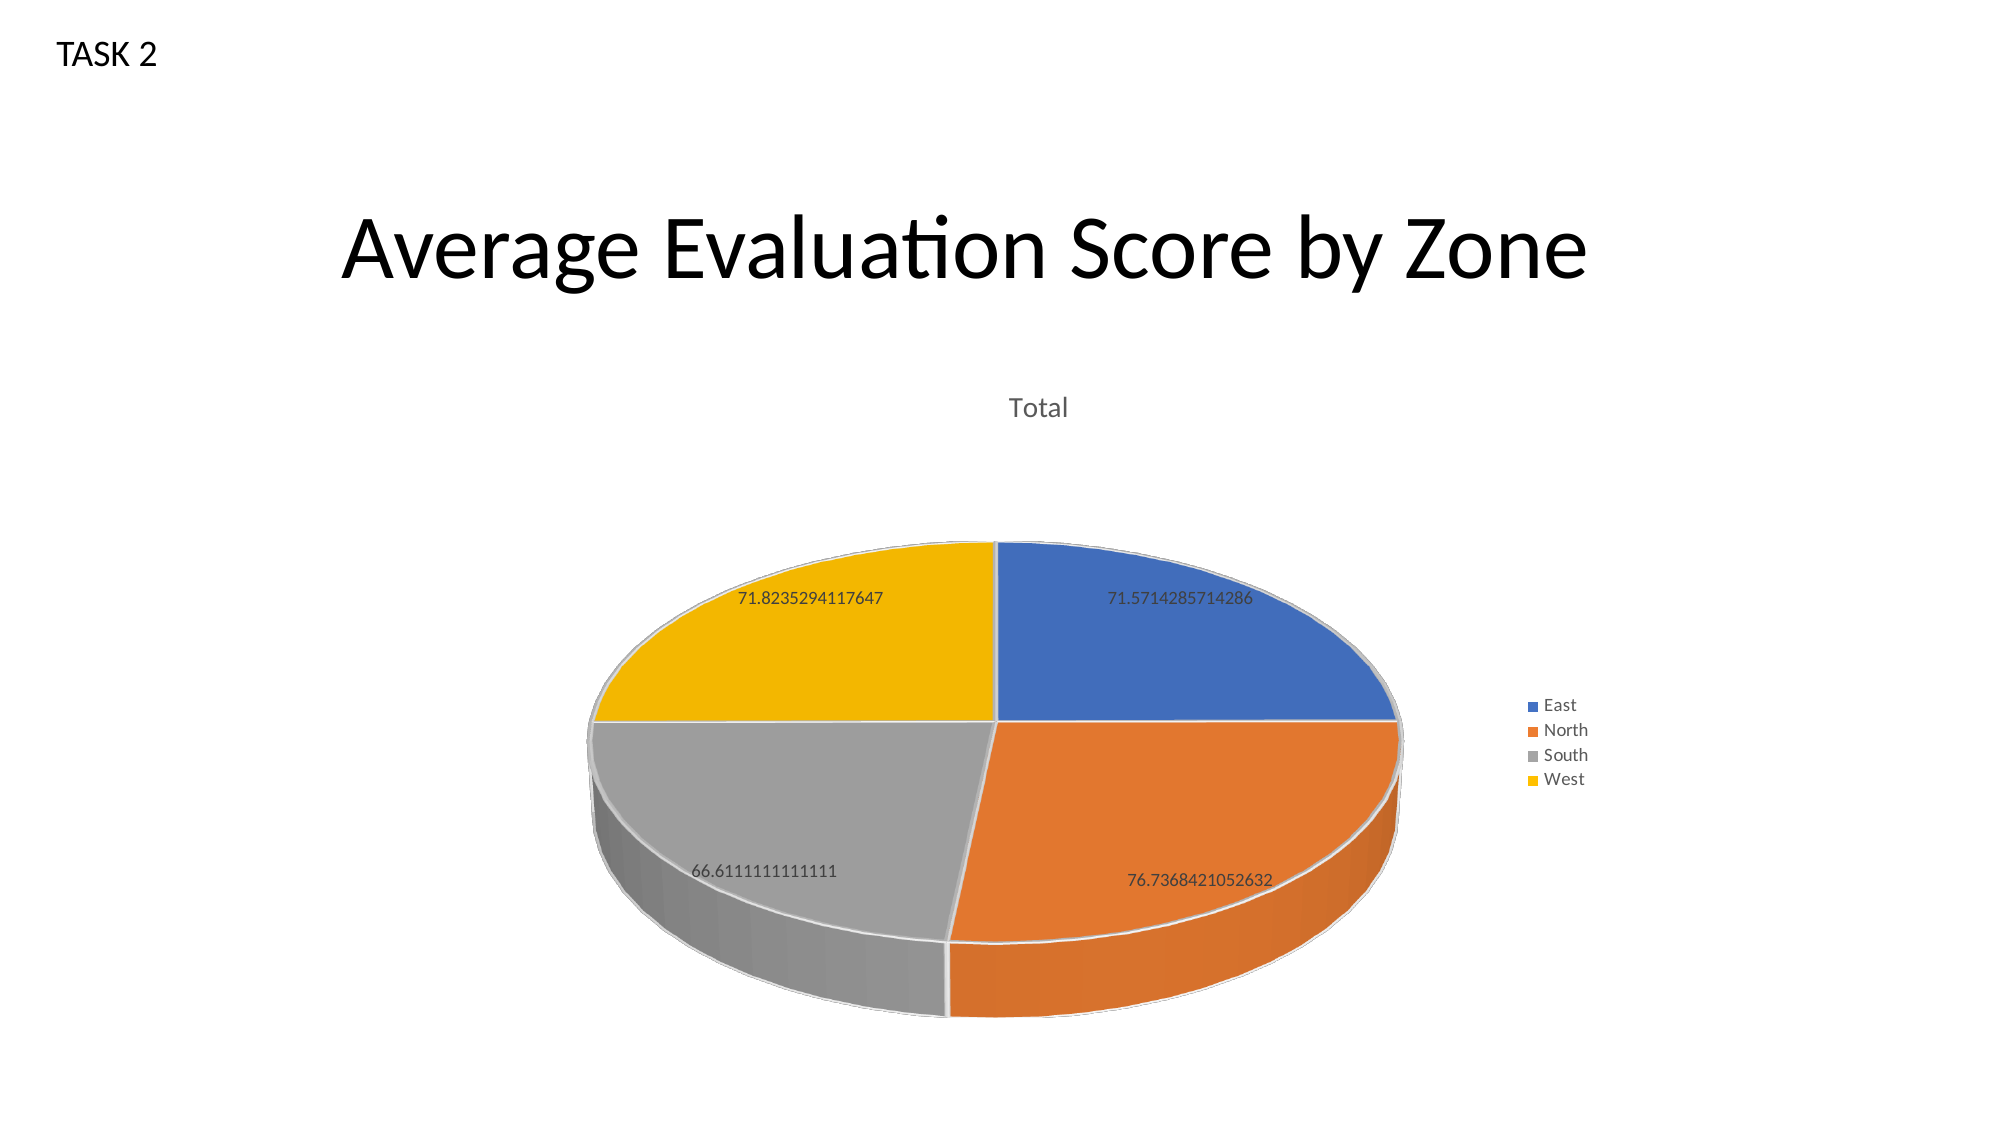

TASK 2

# Average Evaluation Score by Zone

[unsupported chart]